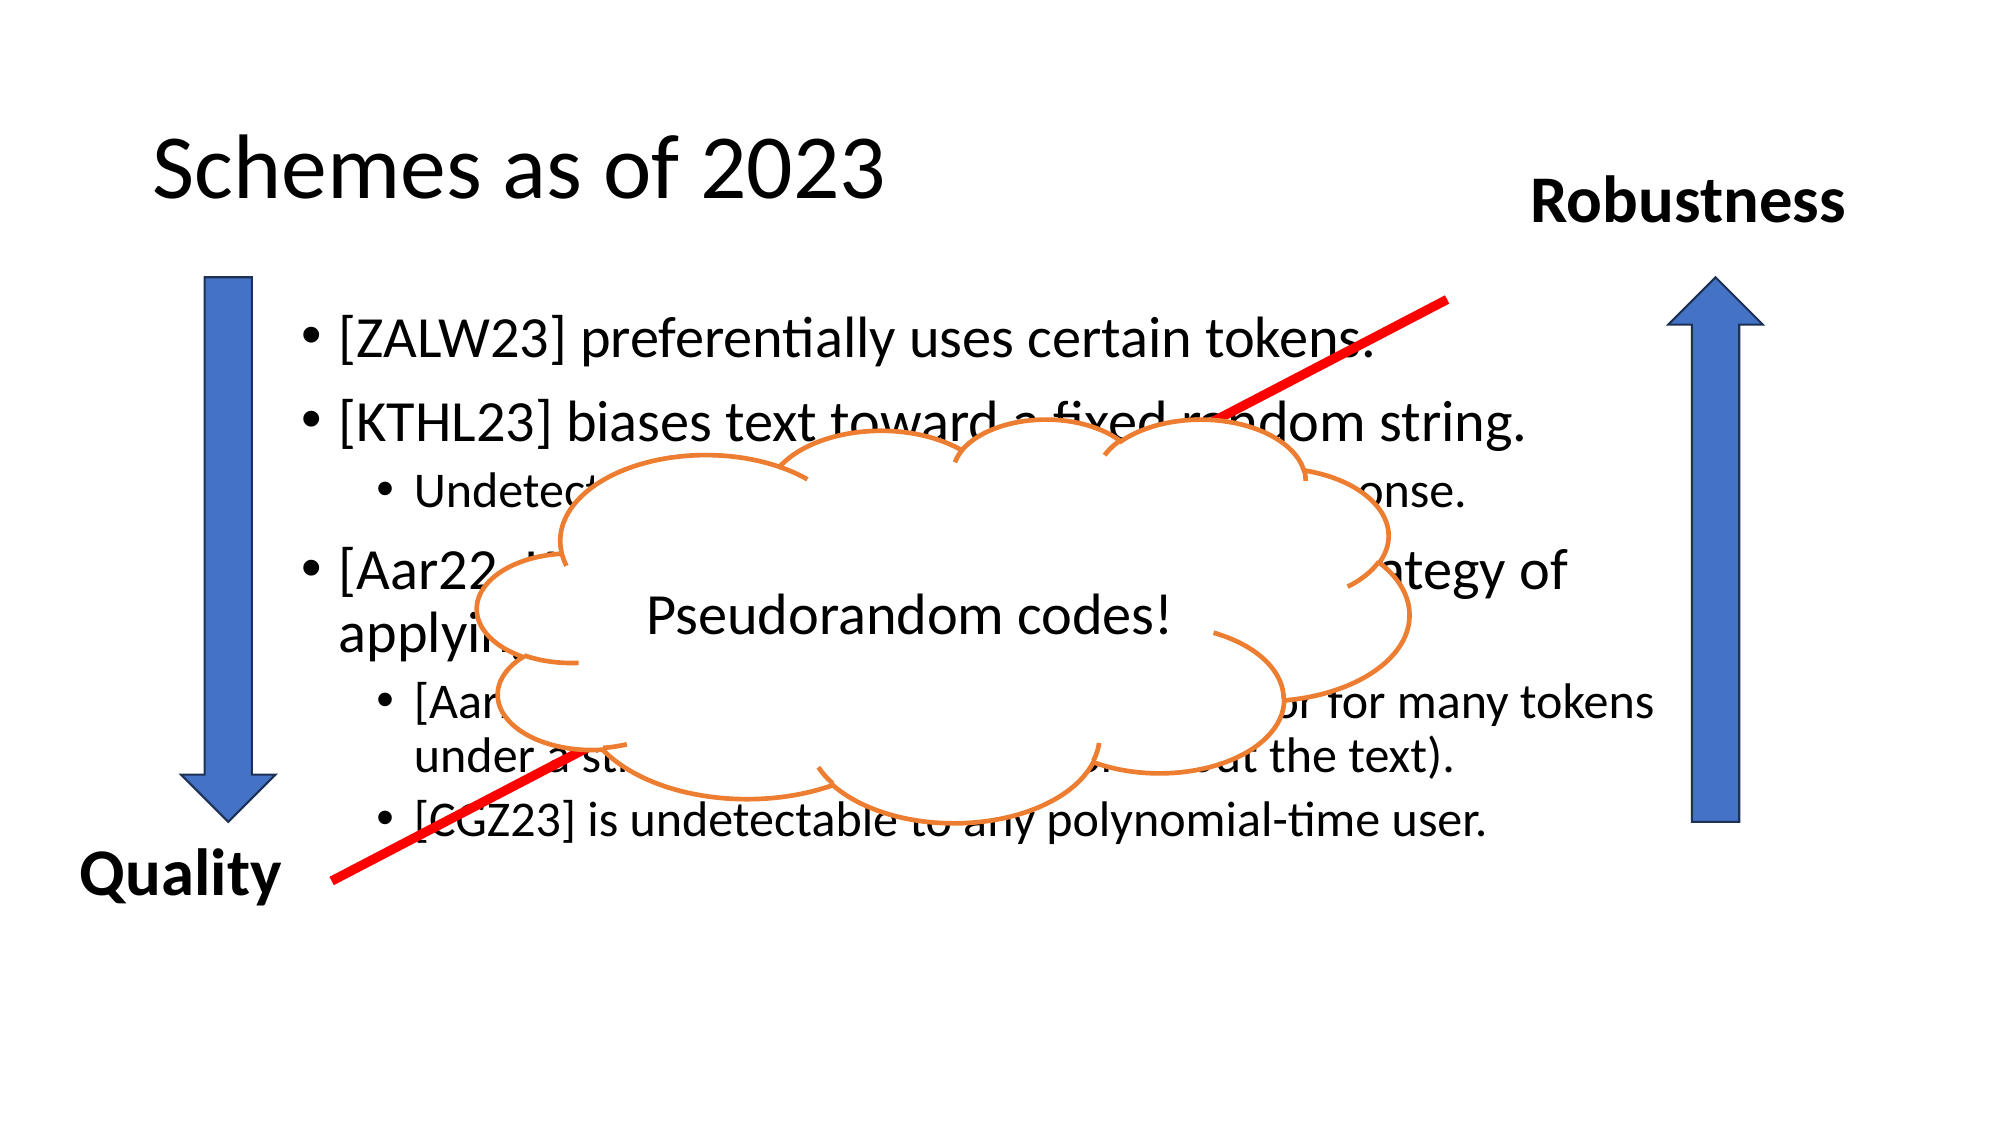

# Schemes as of 2023
Robustness

[ZALW23] preferentially uses certain tokens.
[KTHL23] biases text toward a fixed random string.
Undetectable for a single bounded-length response.
[Aar22, KGW+23, CGZ23] all use a similar strategy of applying a PRF to tokens.
[Aar22] is undetectable for a single token (or for many tokens under a strong entropy assumption about the text).
[CGZ23] is undetectable to any polynomial-time user.
Pseudorandom codes!
Quality